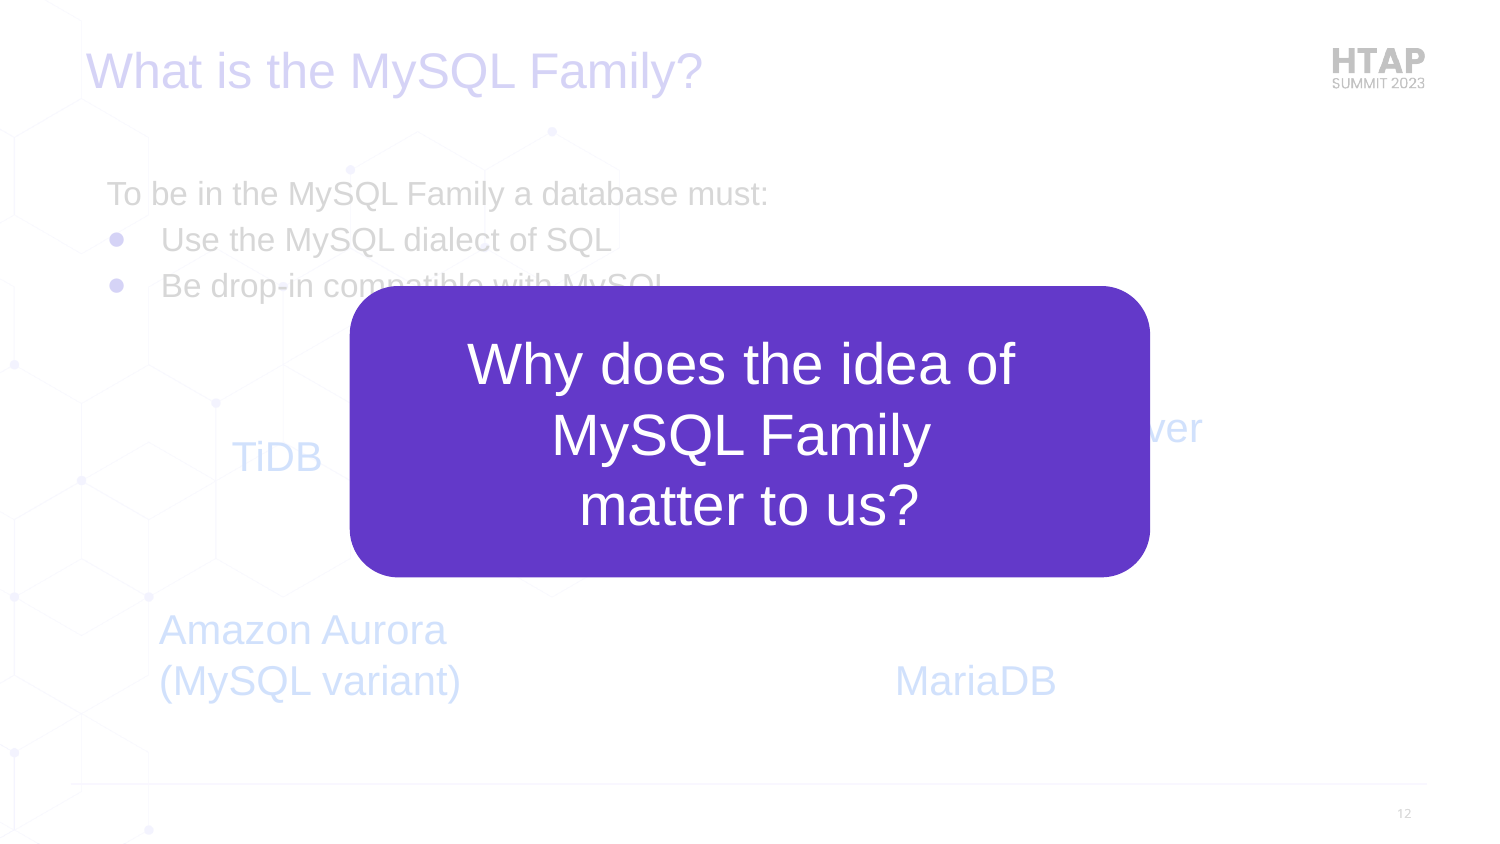

# What is the MySQL Family?
To be in the MySQL Family a database must:
Use the MySQL dialect of SQL
Be drop-in compatible with MySQL

Why does the idea of
MySQL Family
matter to us?
TiDB Cloud
Percona Server for MySQL
TiDB
MySQL
Amazon Aurora (MySQL variant)
MariaDB